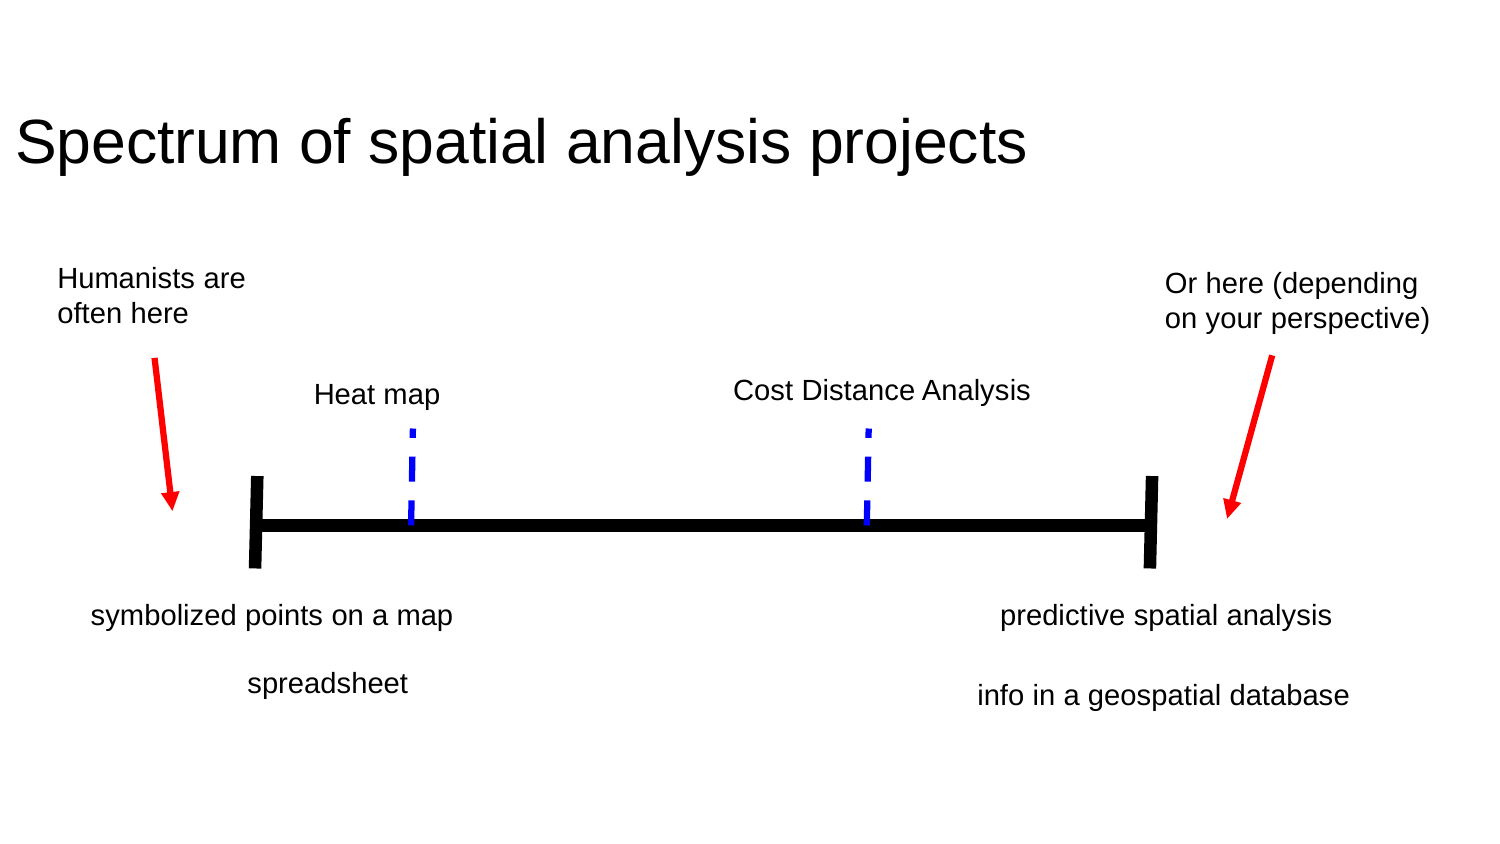

Spectrum of spatial analysis projects

Humanists are often here
Or here (depending on your perspective)
Cost Distance Analysis
Heat map
symbolized points on a map
predictive spatial analysis

info in a spreadsheet

info in a geospatial database